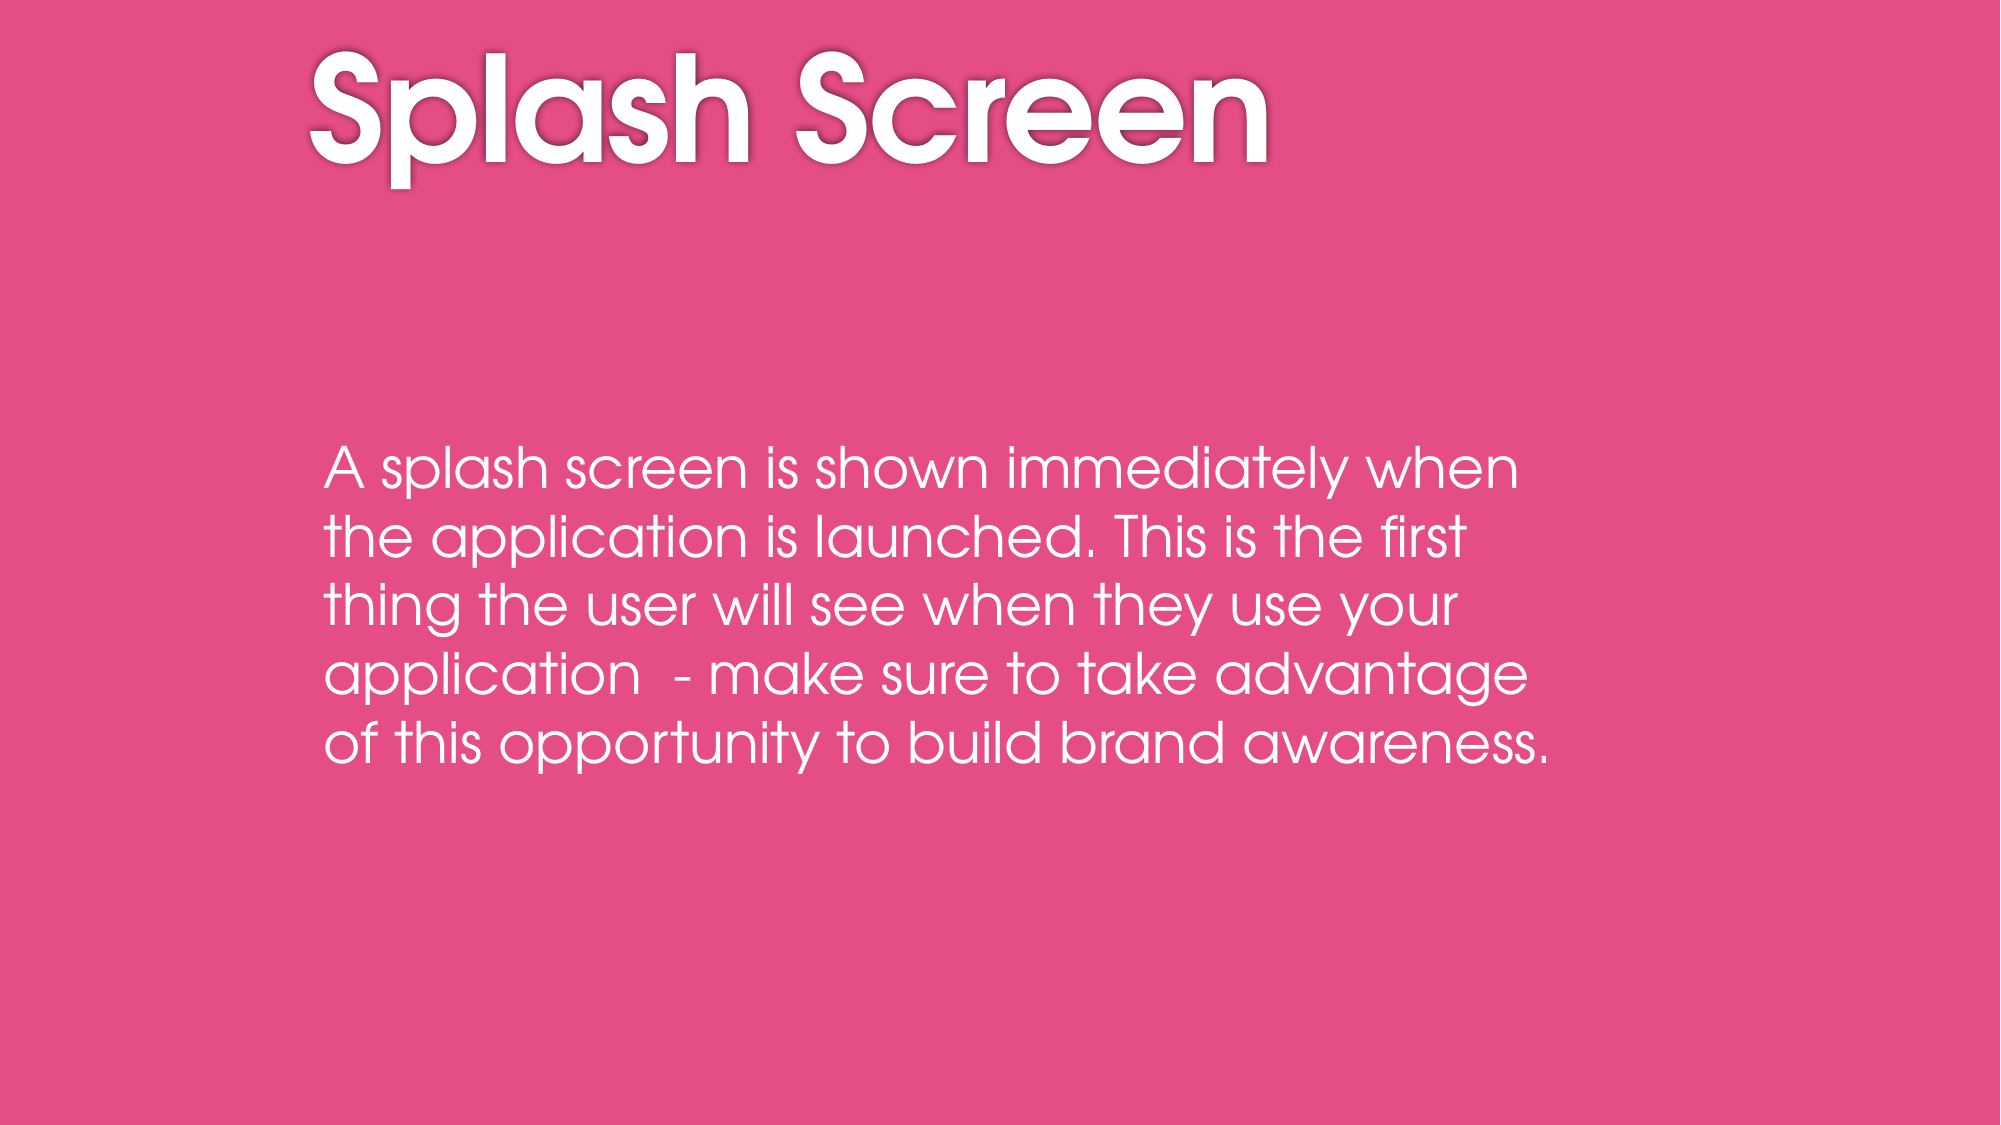

# Splash Screen
A splash screen is shown immediately when the application is launched. This is the first thing the user will see when they use your application  - make sure to take advantage of this opportunity to build brand awareness.